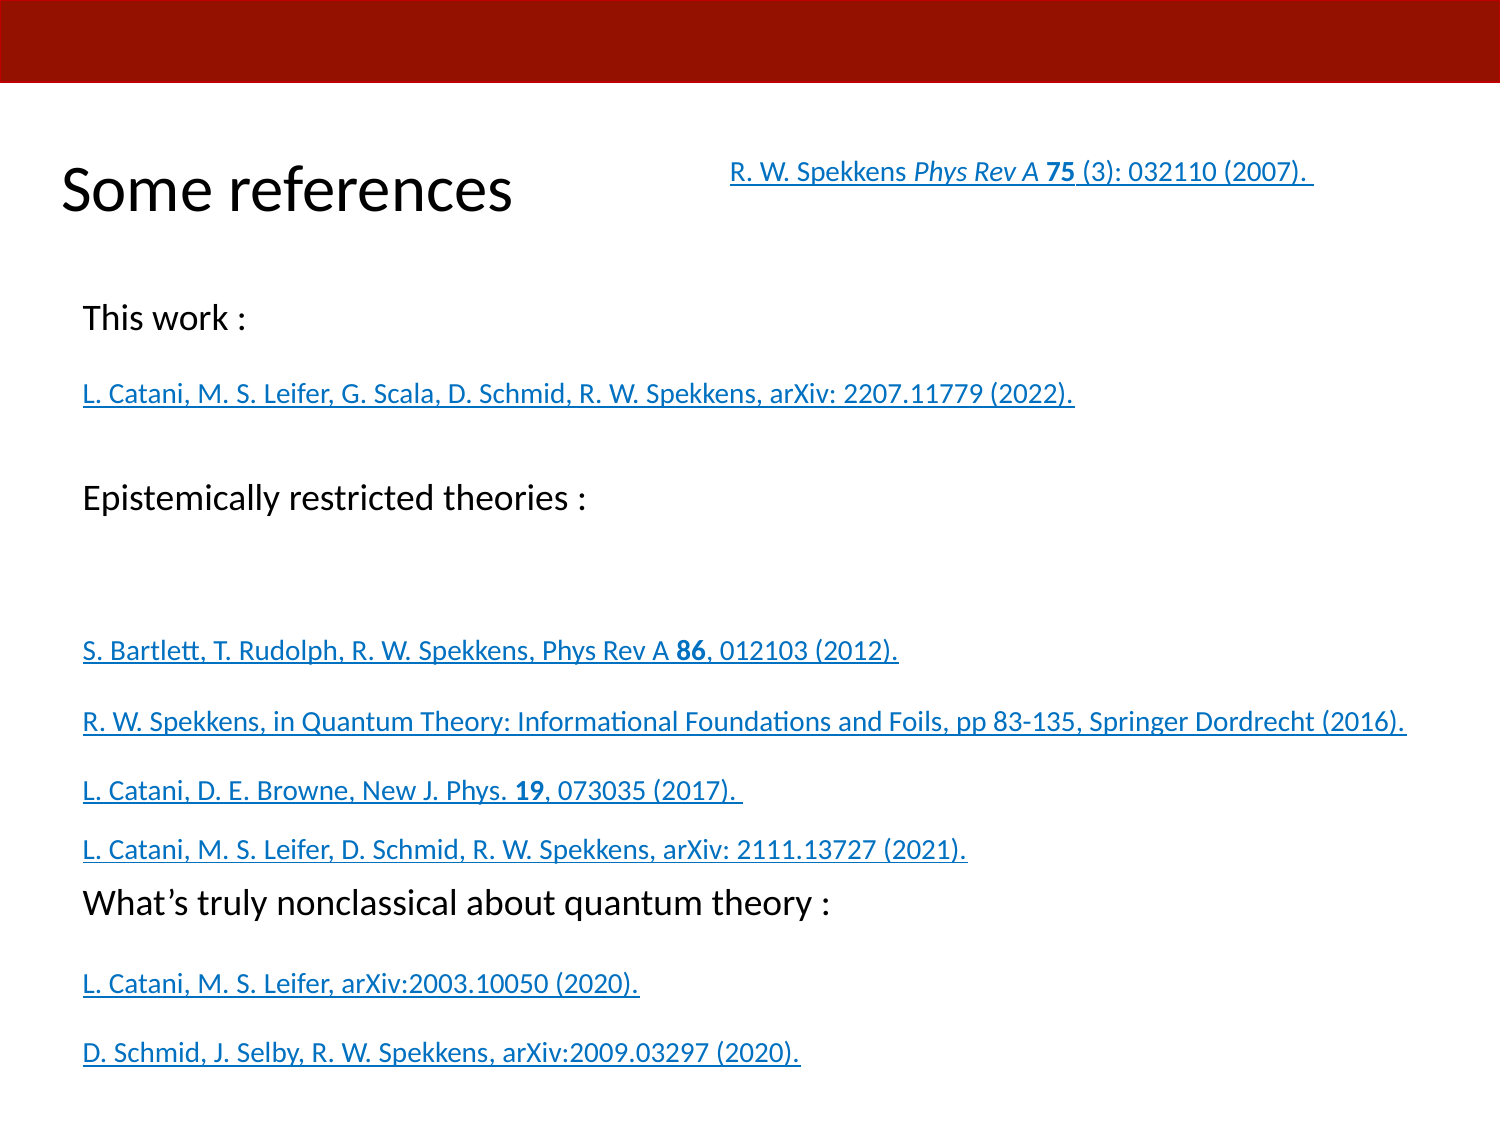

R. W. Spekkens Phys Rev A 75 (3): 032110 (2007).
Some references
This work :

Epistemically restricted theories :

What’s truly nonclassical about quantum theory :

L. Catani, M. S. Leifer, G. Scala, D. Schmid, R. W. Spekkens, arXiv: 2207.11779 (2022).
S. Bartlett, T. Rudolph, R. W. Spekkens, Phys Rev A 86, 012103 (2012).
R. W. Spekkens, in Quantum Theory: Informational Foundations and Foils, pp 83-135, Springer Dordrecht (2016).
L. Catani, D. E. Browne, New J. Phys. 19, 073035 (2017).
L. Catani, M. S. Leifer, D. Schmid, R. W. Spekkens, arXiv: 2111.13727 (2021).
L. Catani, M. S. Leifer, arXiv:2003.10050 (2020).
D. Schmid, J. Selby, R. W. Spekkens, arXiv:2009.03297 (2020).